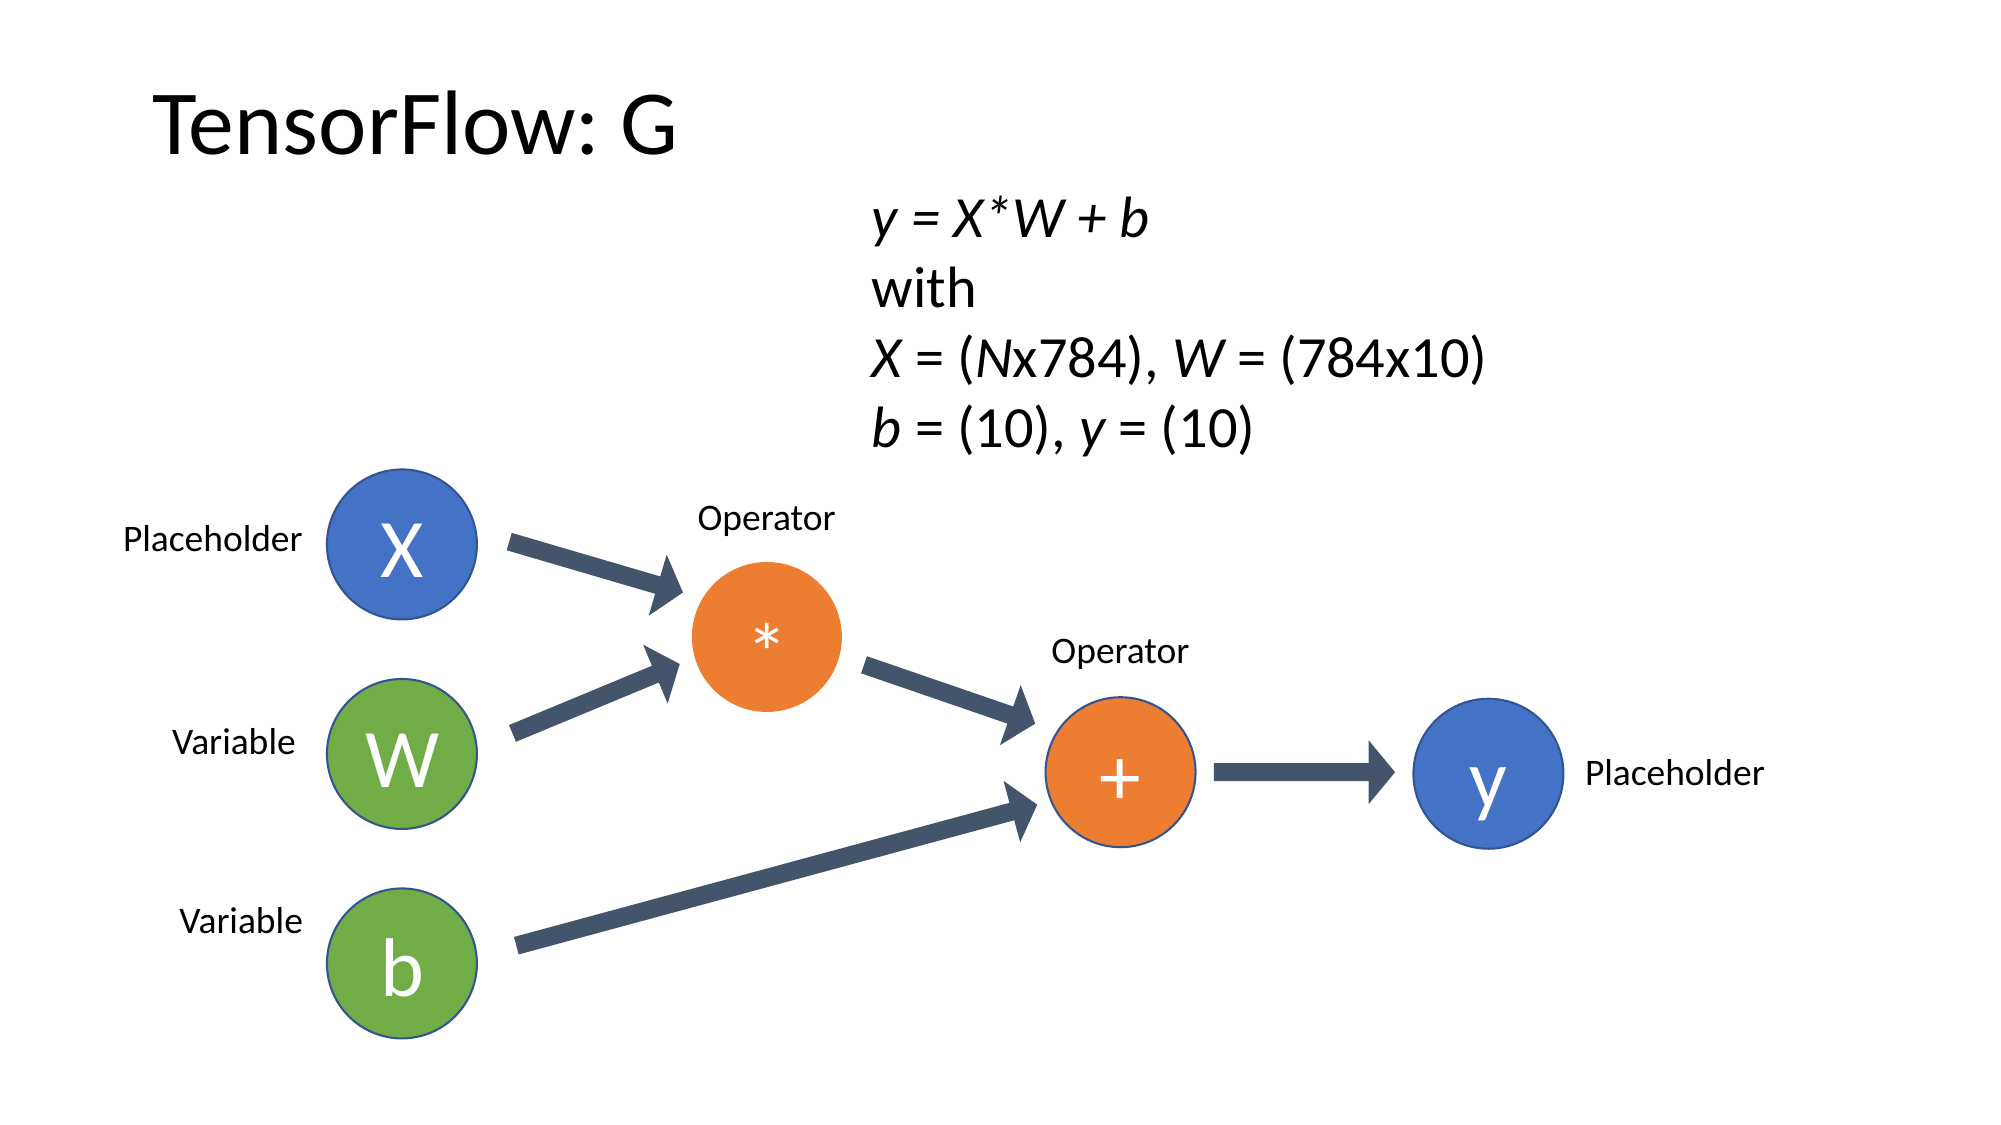

# TensorFlow: G
y = X*W + b
with
X = (Nx784), W = (784x10)
b = (10), y = (10)
X
Operator
Placeholder

*
Operator

W
+
y
Variable

Placeholder

Variable
b